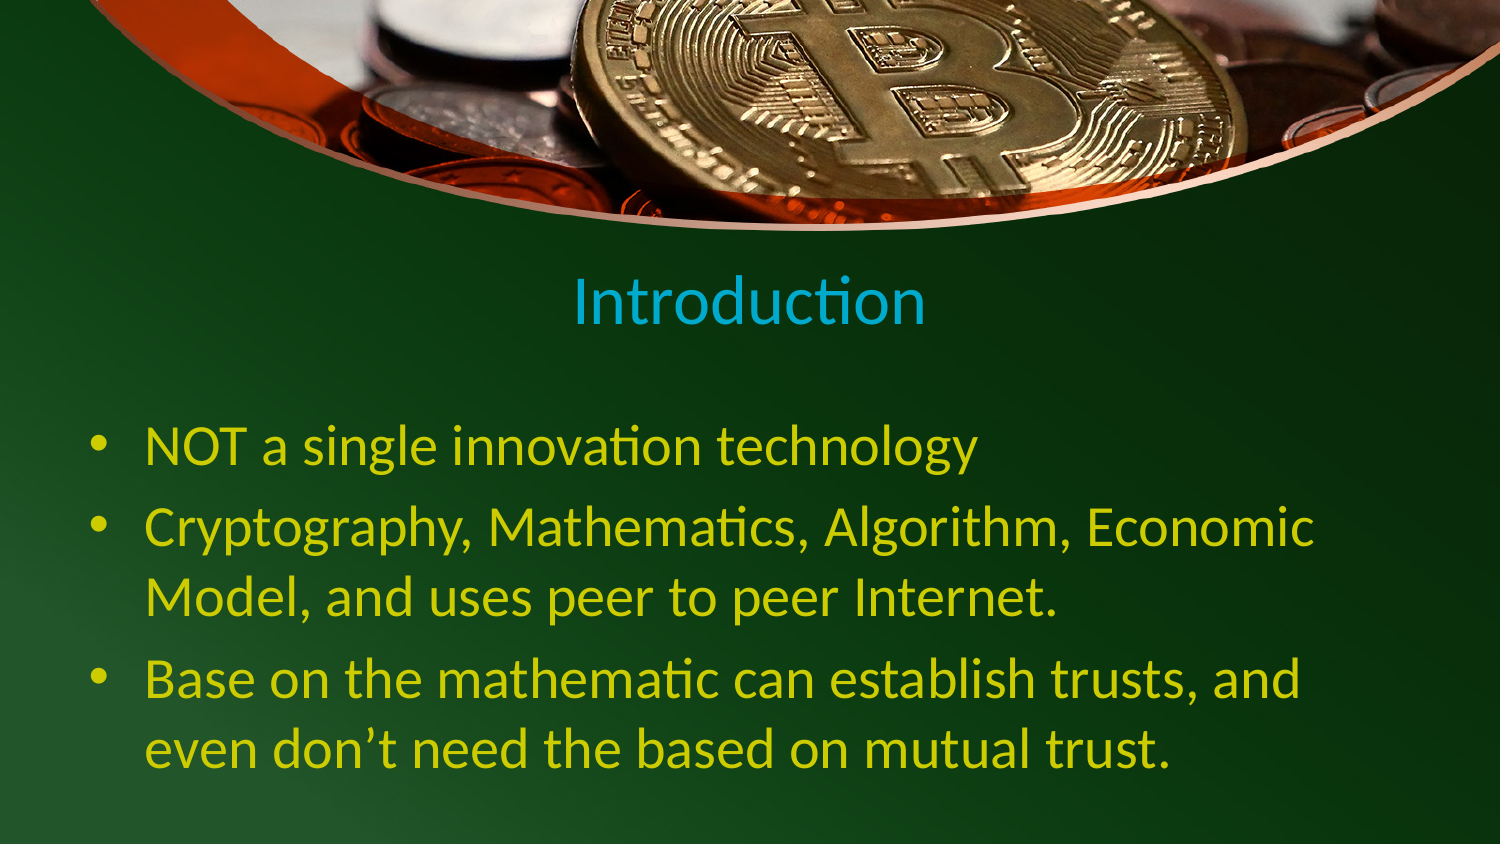

# Introduction

NOT a single innovation technology
Cryptography, Mathematics, Algorithm, Economic Model, and uses peer to peer Internet.
Base on the mathematic can establish trusts, and even don’t need the based on mutual trust.